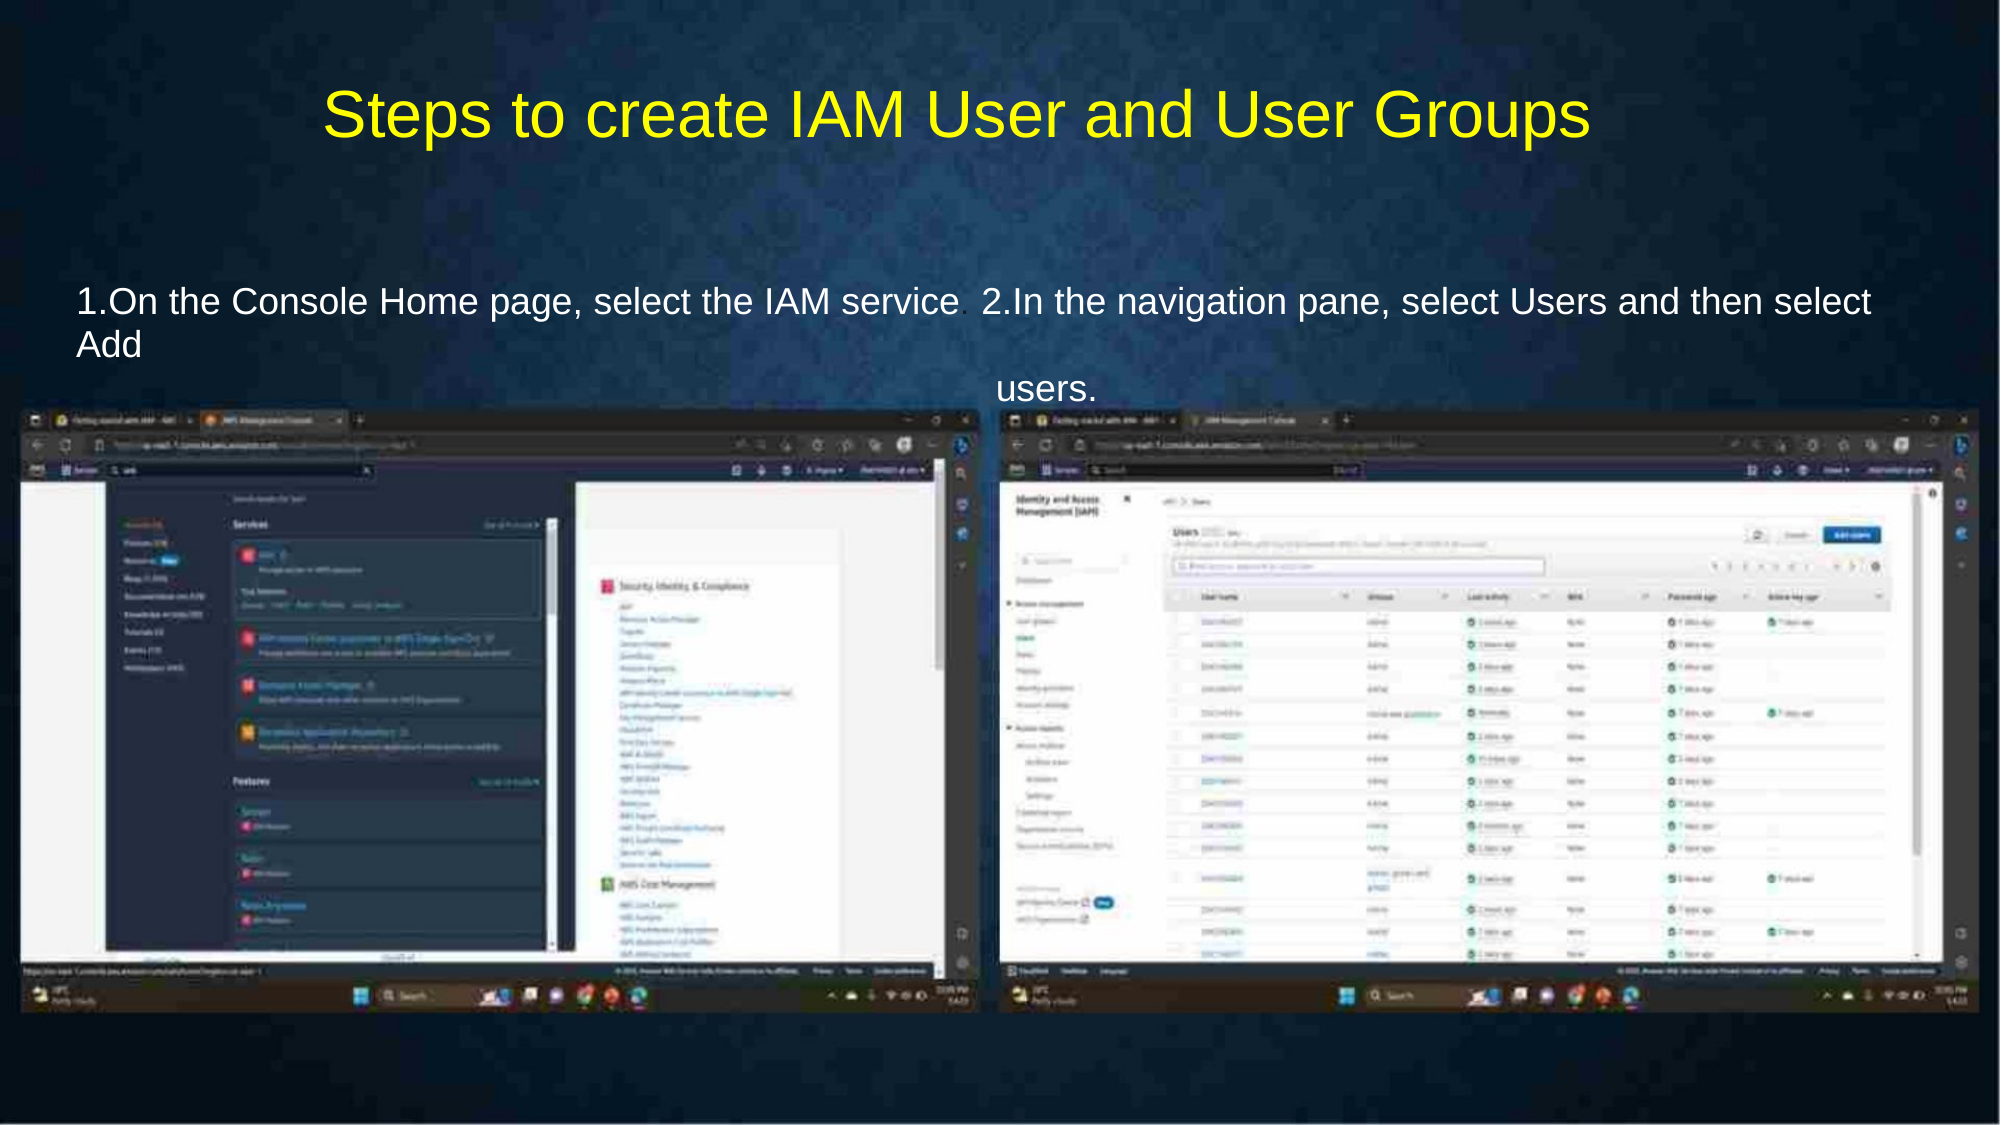

Steps to create IAM User and User Groups
1.On the Console Home page, select the IAM service. 2.In the navigation pane, select Users and then select
Add
users.